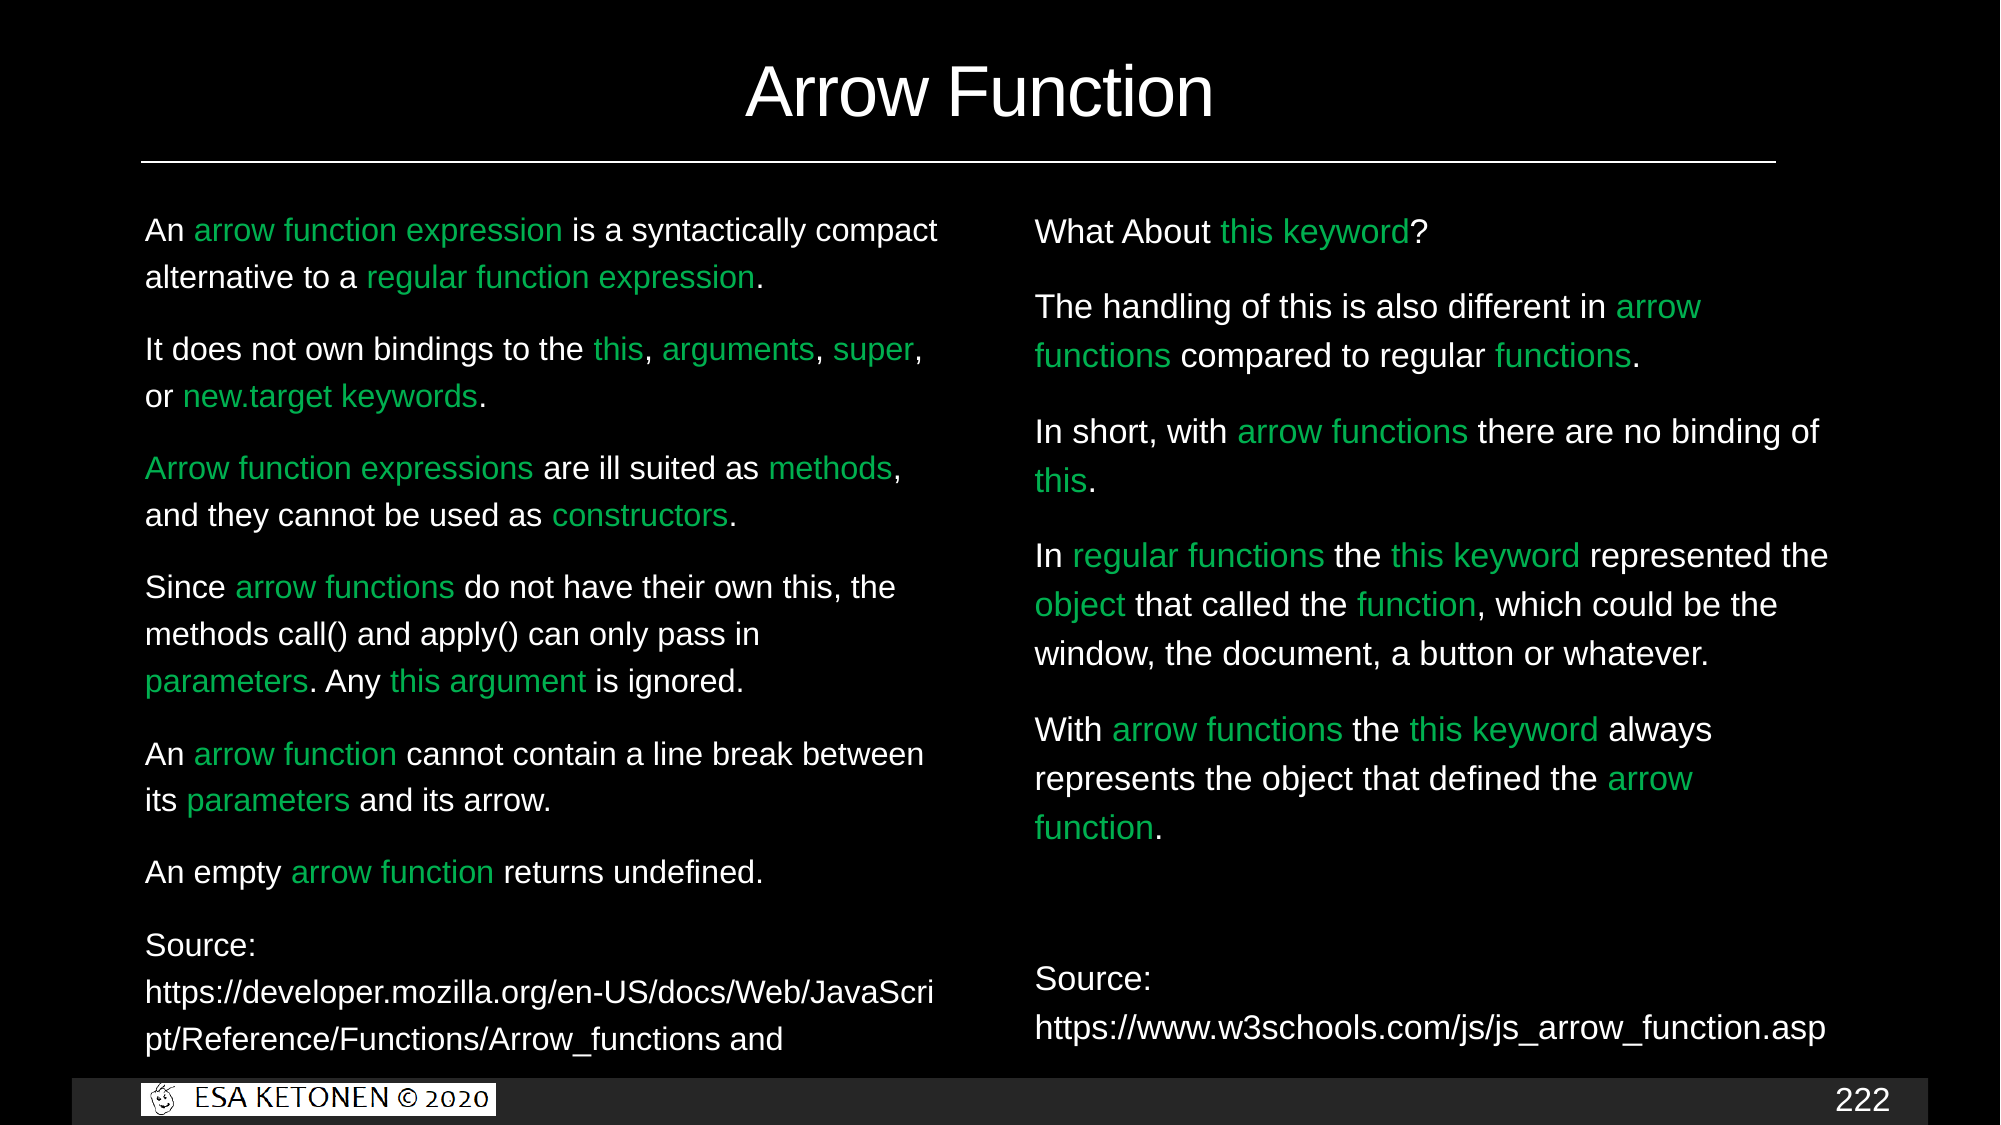

# Arrow Function
What About this keyword?
The handling of this is also different in arrow functions compared to regular functions.
In short, with arrow functions there are no binding of this.
In regular functions the this keyword represented the object that called the function, which could be the window, the document, a button or whatever.
With arrow functions the this keyword always represents the object that defined the arrow function.

Source: https://www.w3schools.com/js/js_arrow_function.asp

An arrow function expression is a syntactically compact alternative to a regular function expression.
It does not own bindings to the this, arguments, super, or new.target keywords.
Arrow function expressions are ill suited as methods, and they cannot be used as constructors.
Since arrow functions do not have their own this, the methods call() and apply() can only pass in parameters. Any this argument is ignored.
An arrow function cannot contain a line break between its parameters and its arrow.
An empty arrow function returns undefined.
Source: https://developer.mozilla.org/en-US/docs/Web/JavaScript/Reference/Functions/Arrow_functions and
222